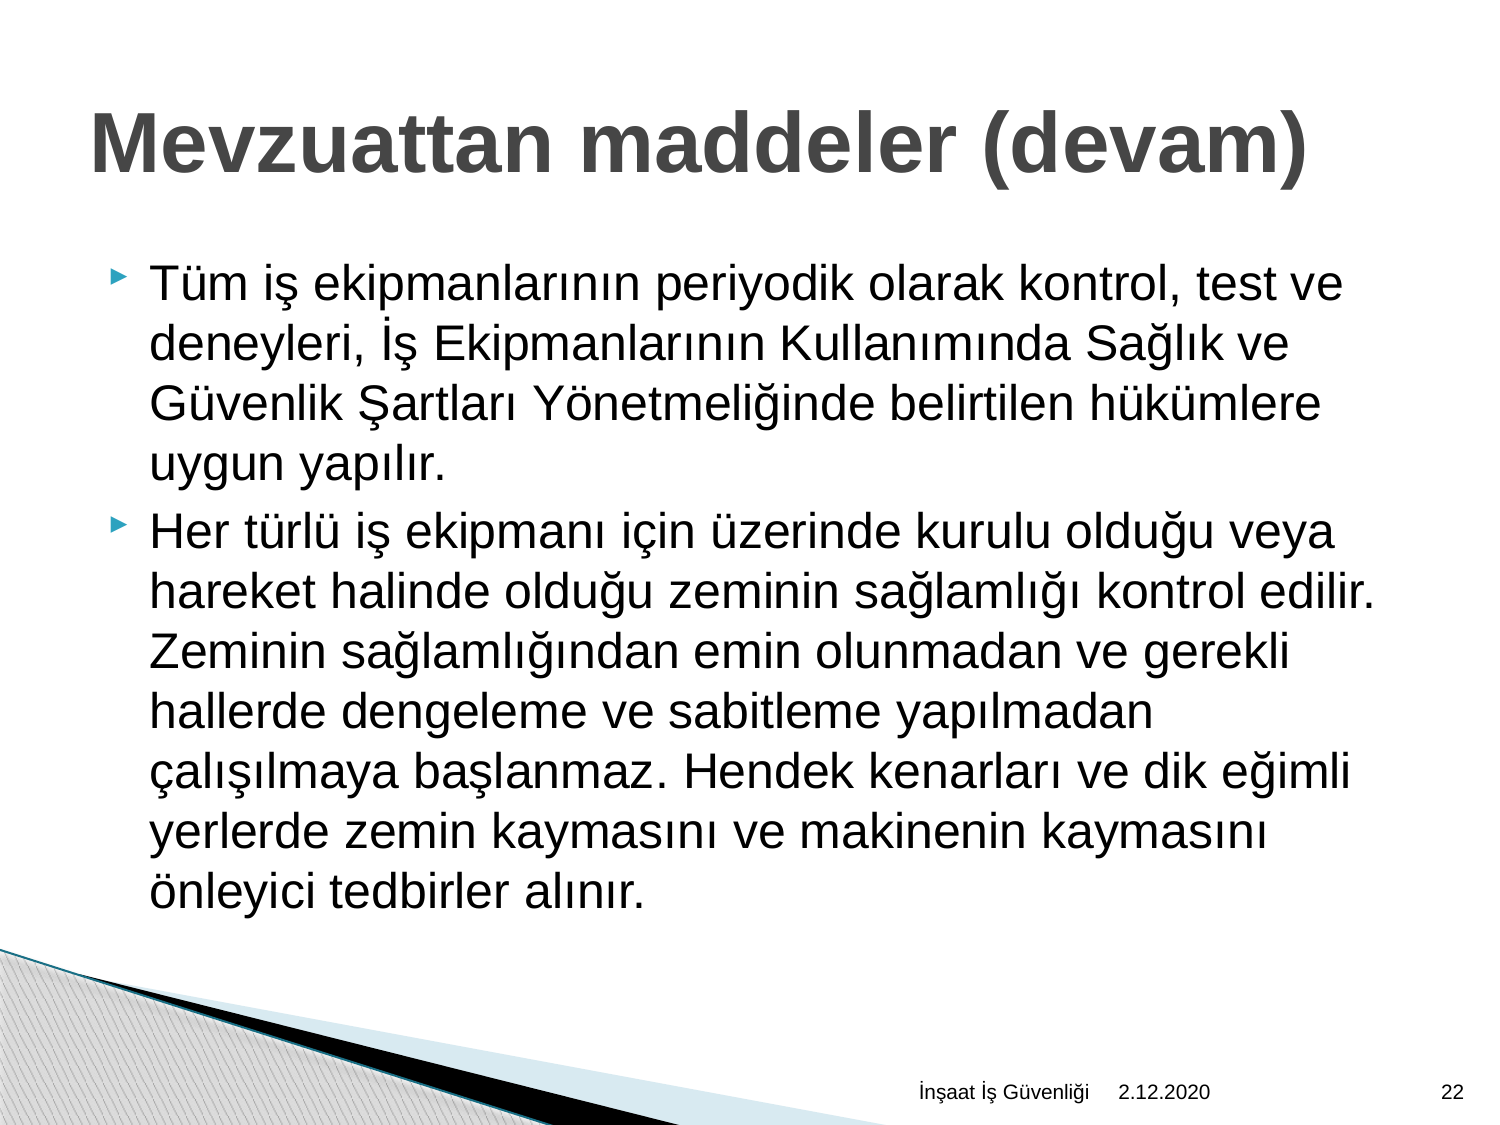

# Mevzuattan maddeler (devam)
Tüm iş ekipmanlarının periyodik olarak kontrol, test ve deneyleri, İş Ekipmanlarının Kullanımında Sağlık ve Güvenlik Şartları Yönetmeliğinde belirtilen hükümlere uygun yapılır.
Her türlü iş ekipmanı için üzerinde kurulu olduğu veya hareket halinde olduğu zeminin sağlamlığı kontrol edilir. Zeminin sağlamlığından emin olunmadan ve gerekli hallerde dengeleme ve sabitleme yapılmadan çalışılmaya başlanmaz. Hendek kenarları ve dik eğimli yerlerde zemin kaymasını ve makinenin kaymasını önleyici tedbirler alınır.

İnşaat İş Güvenliği
2.12.2020
22